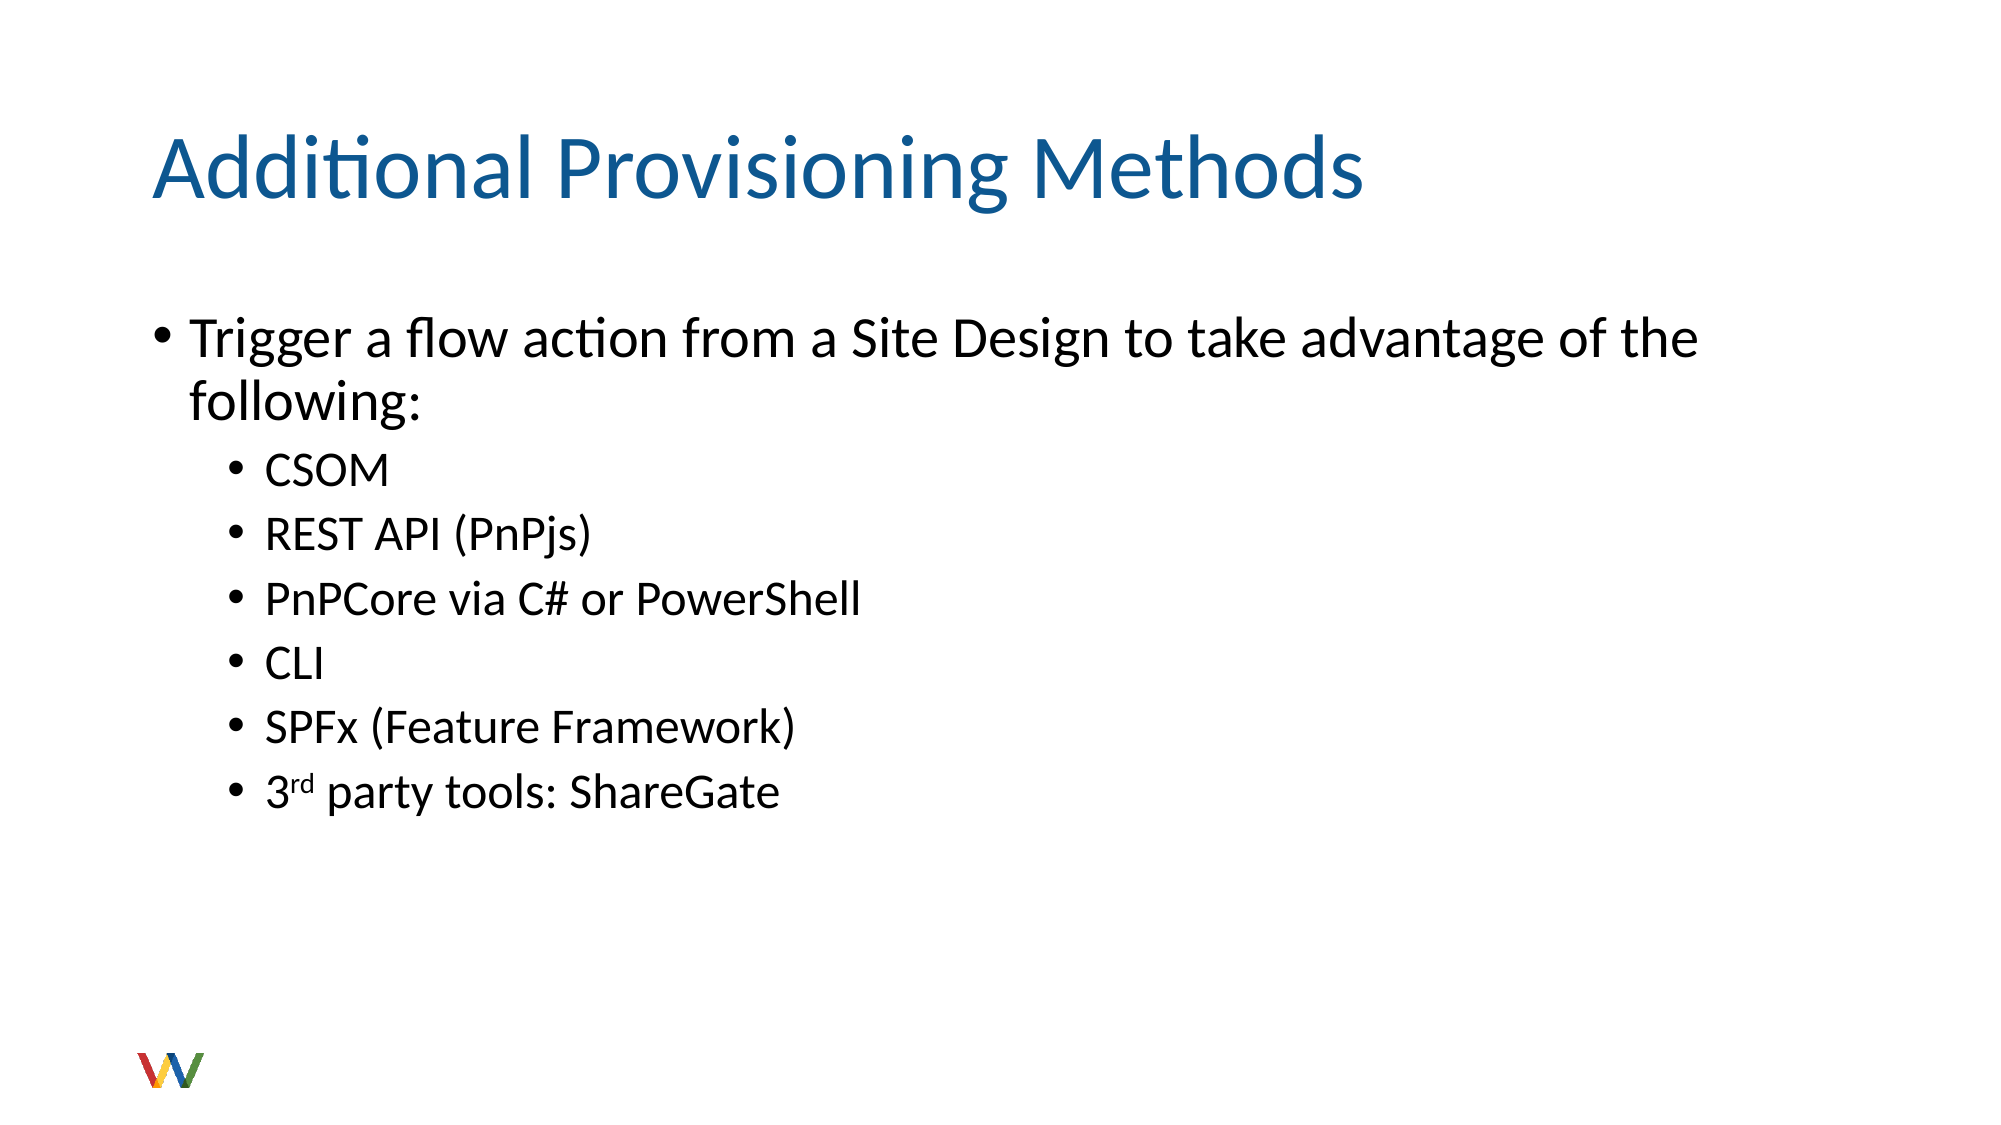

# Additional Provisioning Methods
Trigger a flow action from a Site Design to take advantage of the following:
CSOM
REST API (PnPjs)
PnPCore via C# or PowerShell
CLI
SPFx (Feature Framework)
3rd party tools: ShareGate